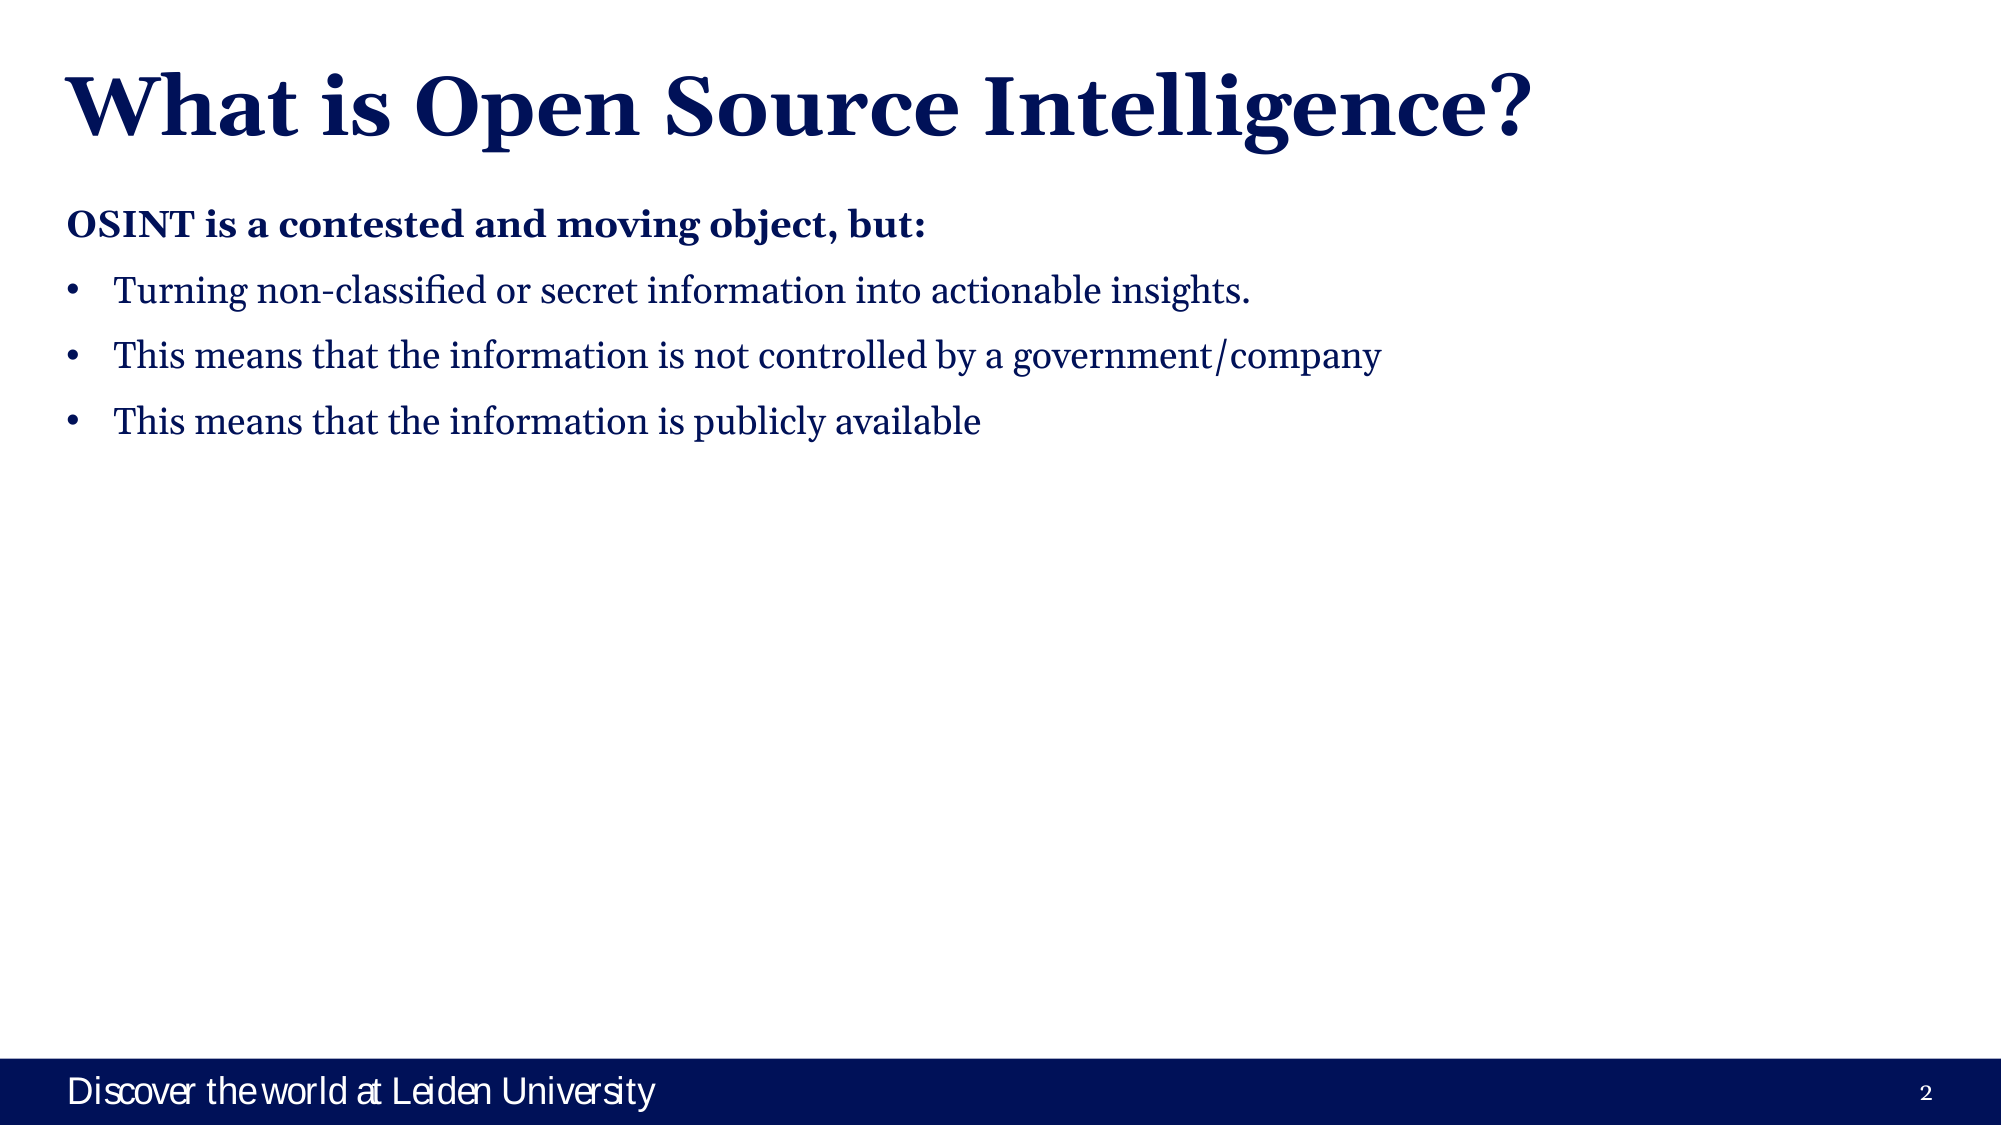

# What is Open Source Intelligence?
OSINT is a contested and moving object, but:
Turning non-classified or secret information into actionable insights.
This means that the information is not controlled by a government/company
This means that the information is publicly available

2